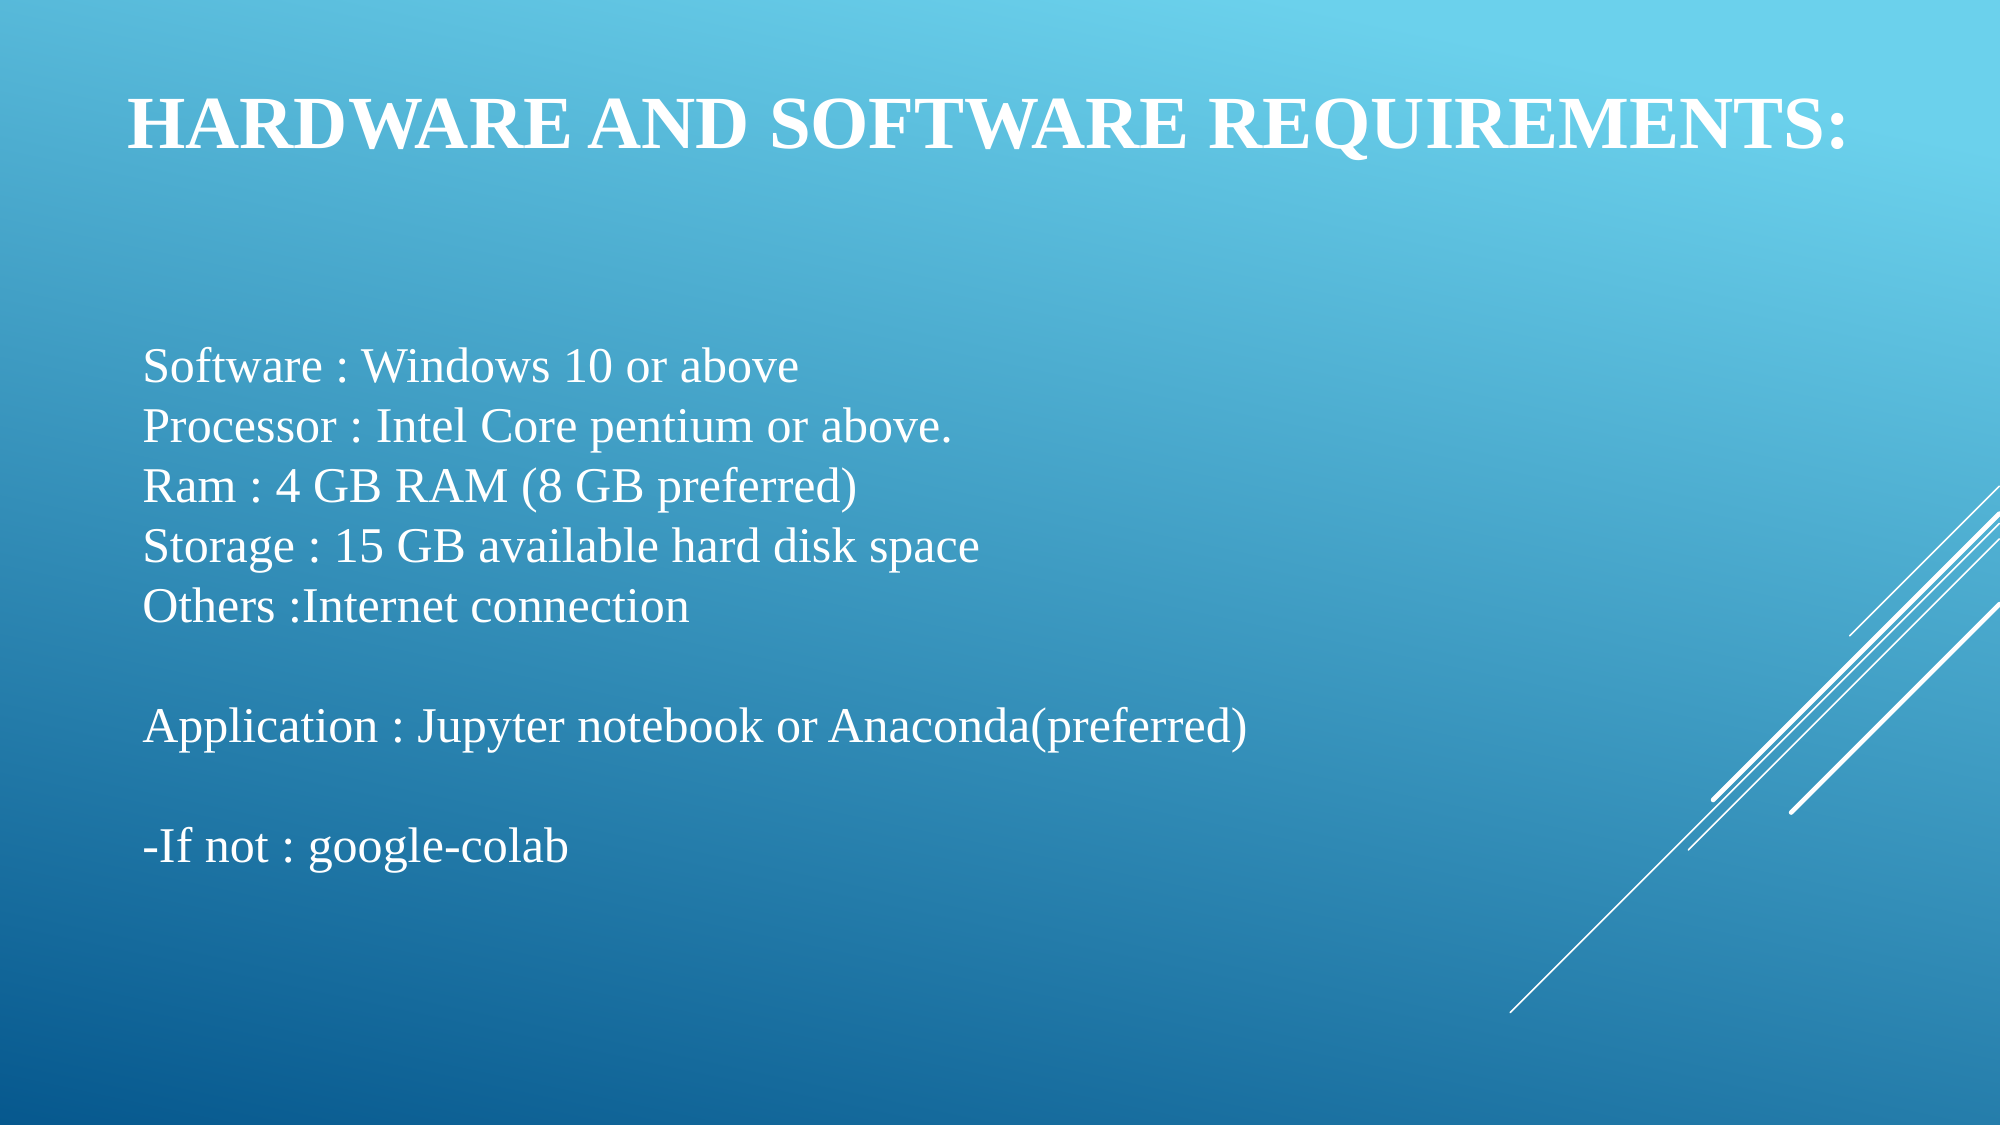

# HARDWARE AND SOFTWARE REQUIREMENTS:
Software : Windows 10 or above
Processor : Intel Core pentium or above.
Ram : 4 GB RAM (8 GB preferred)
Storage : 15 GB available hard disk space
Others :Internet connection

Application : Jupyter notebook or Anaconda(preferred)

-If not : google-colab